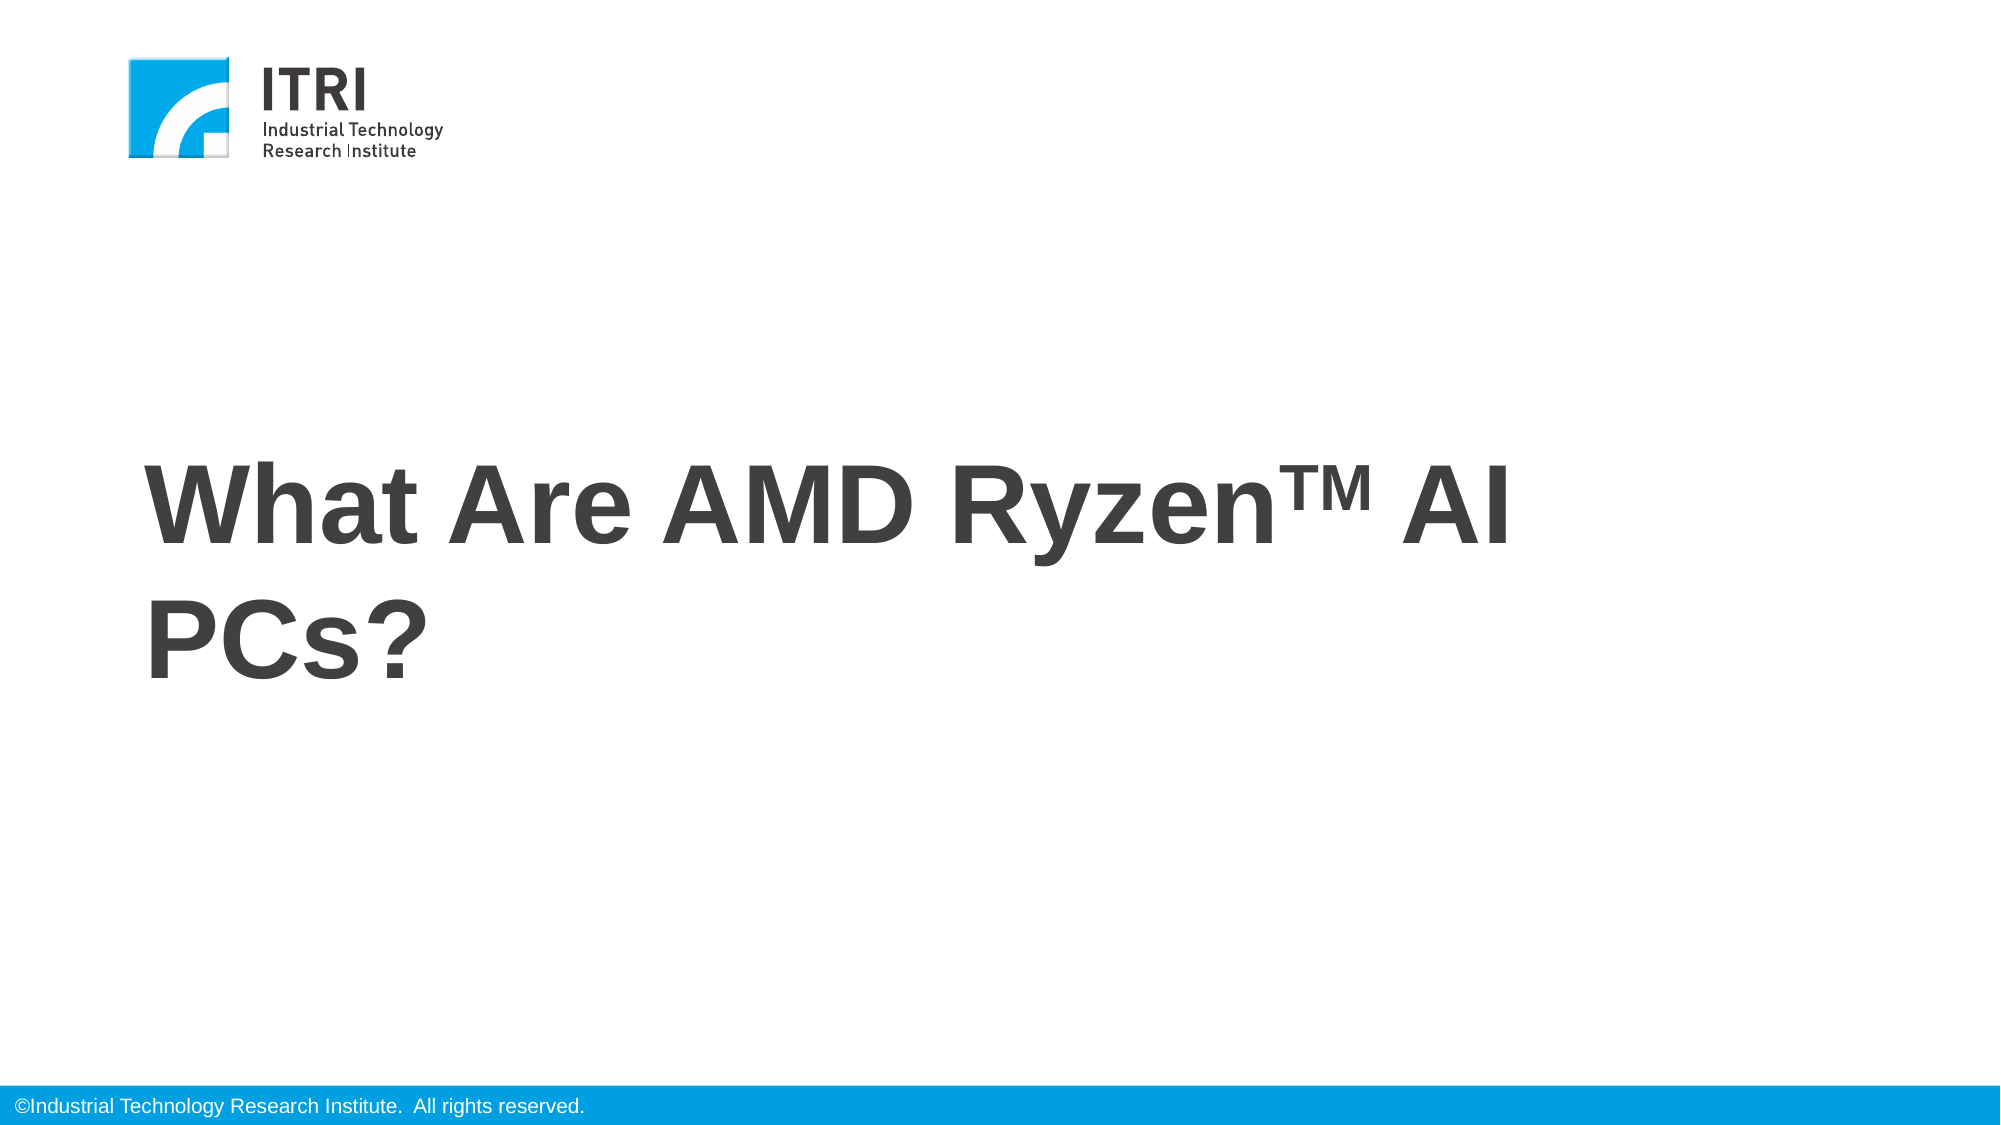

# What Are AMD RyzenTM AI PCs?